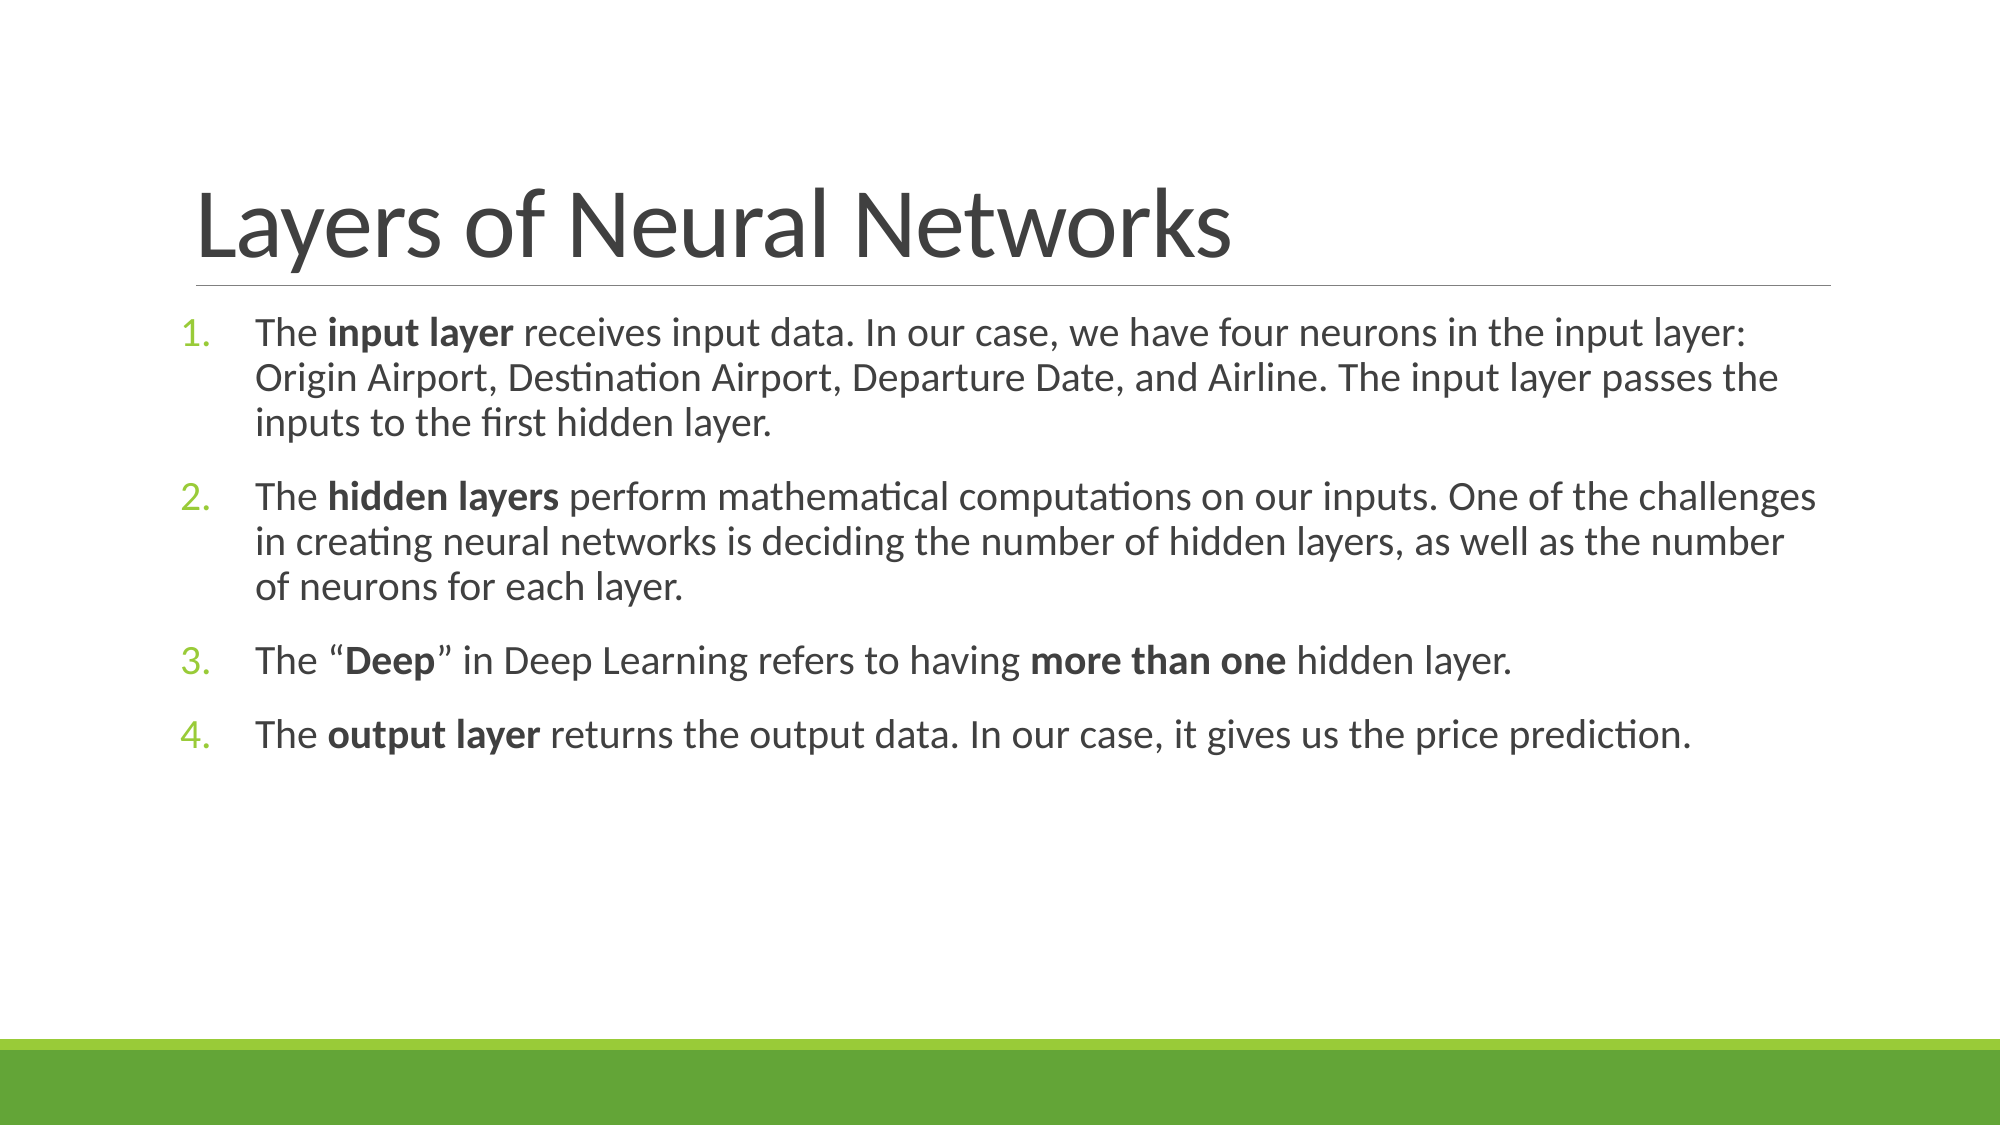

# Layers of Neural Networks
The input layer receives input data. In our case, we have four neurons in the input layer: Origin Airport, Destination Airport, Departure Date, and Airline. The input layer passes the inputs to the first hidden layer.
The hidden layers perform mathematical computations on our inputs. One of the challenges in creating neural networks is deciding the number of hidden layers, as well as the number of neurons for each layer.
The “Deep” in Deep Learning refers to having more than one hidden layer.
The output layer returns the output data. In our case, it gives us the price prediction.